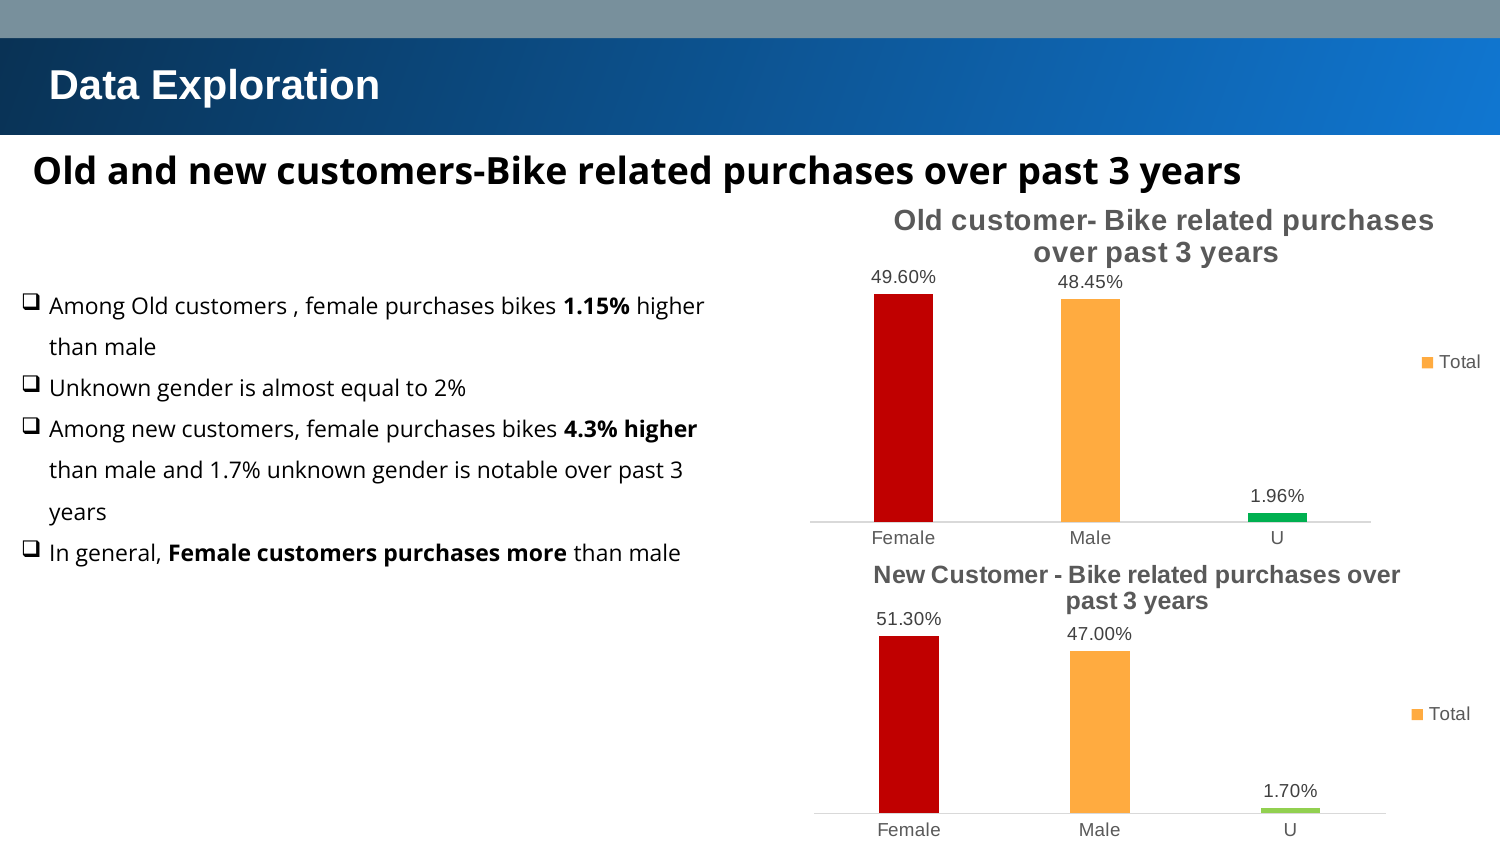

Data Exploration
Old and new customers-Bike related purchases over past 3 years

### Chart:  Old customer- Bike related purchases over past 3 years

| Category | Total |
|---|---|
| Female | 0.4959679671830156 |
| Male | 0.48447527711991334 |
| U | 0.019556755697071073 |
Among Old customers , female purchases bikes 1.15% higher than male
Unknown gender is almost equal to 2%
Among new customers, female purchases bikes 4.3% higher than male and 1.7% unknown gender is notable over past 3 years
In general, Female customers purchases more than male

### Chart: New Customer - Bike related purchases over past 3 years

| Category | Total |
|---|---|
| Female | 0.513 |
| Male | 0.47 |
| U | 0.017 |